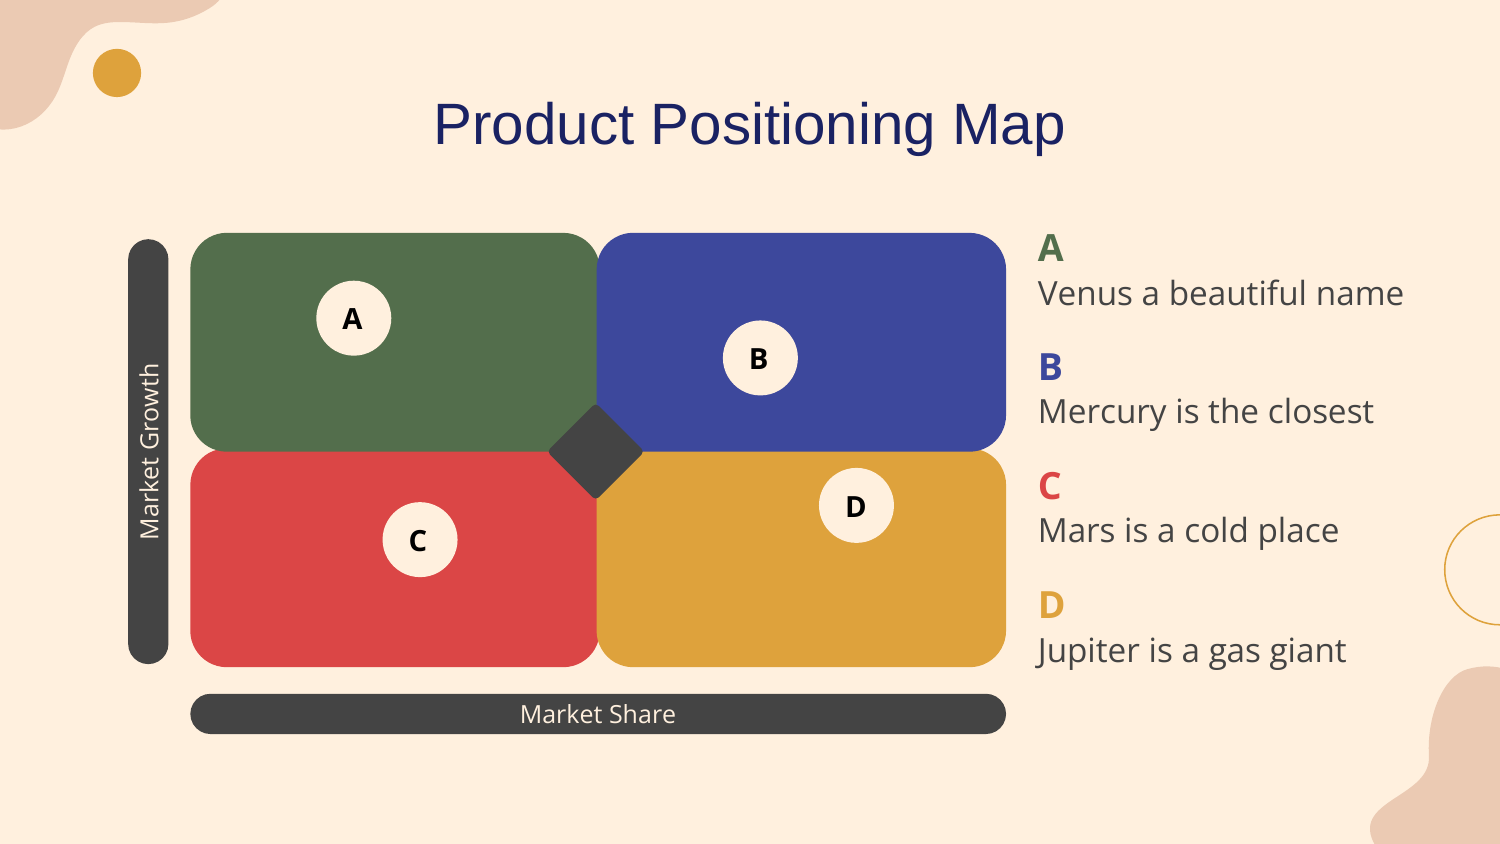

# Product Positioning Map
A

Venus a beautiful name
A
B
B
Mercury is the closest

Market Growth
C

D
Mars is a cold place
C
D
Jupiter is a gas giant
Market Share